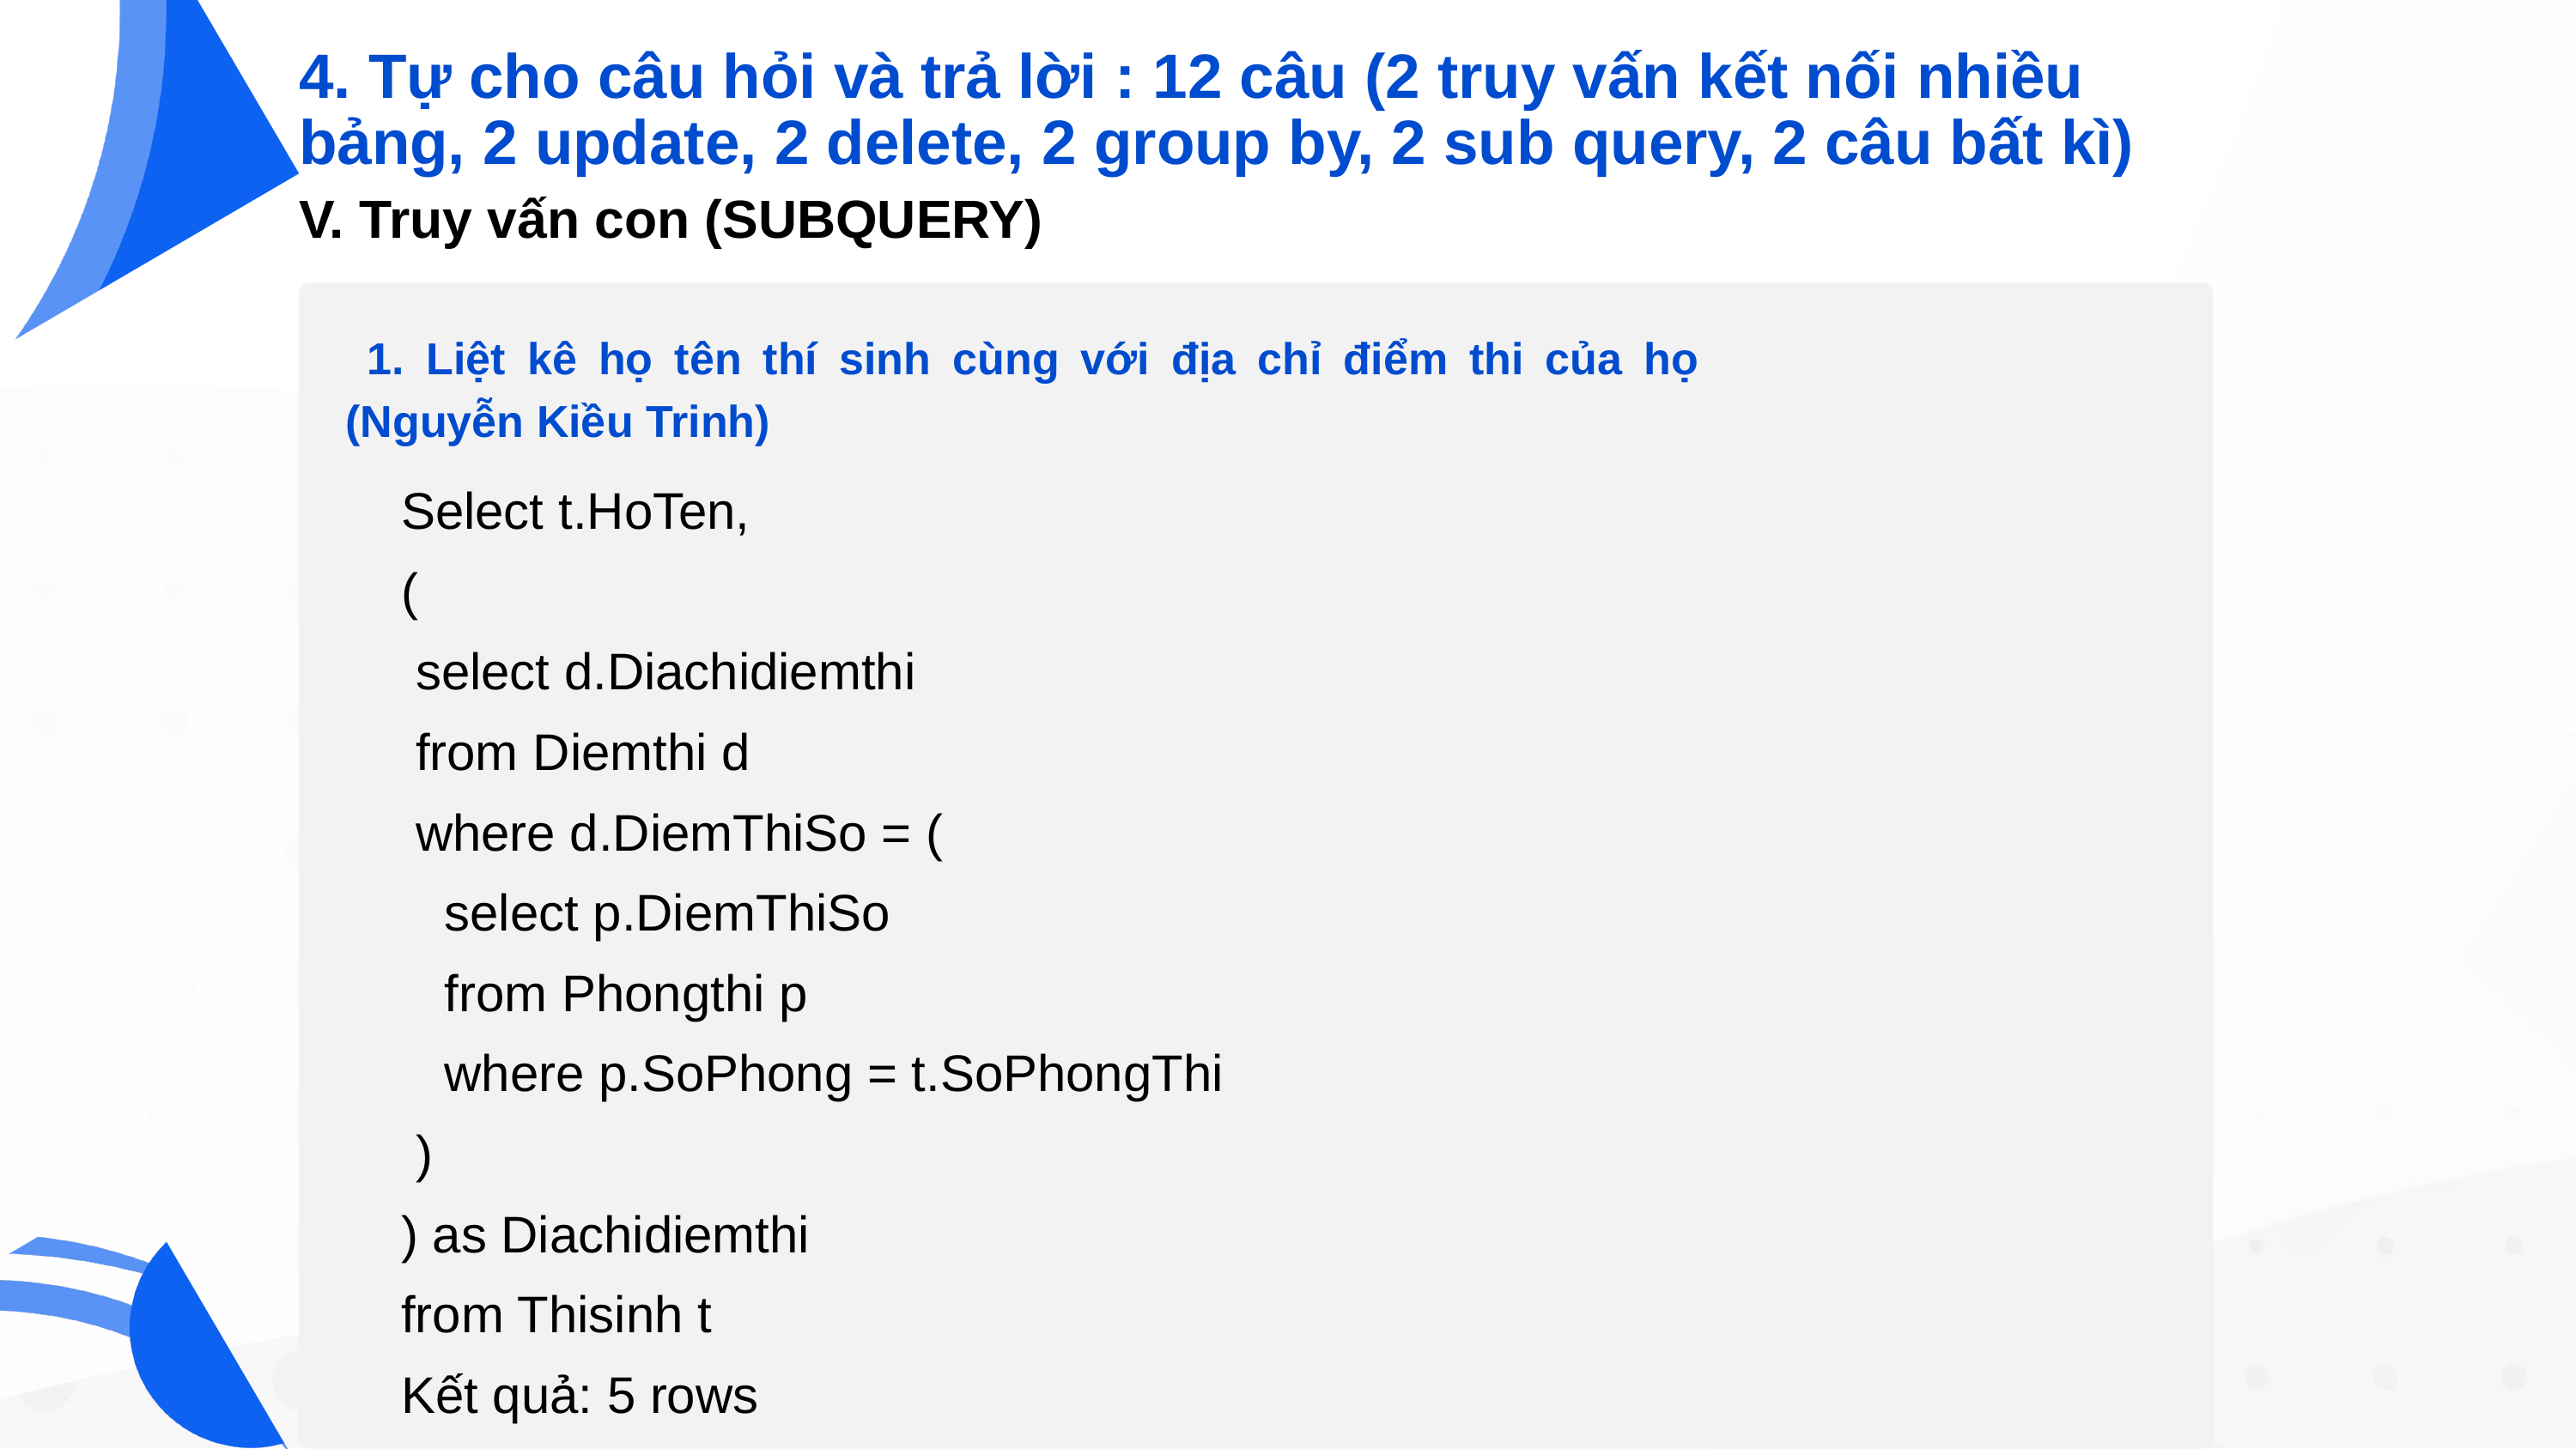

4. Tự cho câu hỏi và trả lời : 12 câu (2 truy vấn kết nối nhiều bảng, 2 update, 2 delete, 2 group by, 2 sub query, 2 câu bất kì)
V. Truy vấn con (SUBQUERY)

 1. Liệt kê họ tên thí sinh cùng với địa chỉ điểm thi của họ (Nguyễn Kiều Trinh)

Select t.HoTen,
(
 select d.Diachidiemthi
 from Diemthi d
 where d.DiemThiSo = (
   select p.DiemThiSo
   from Phongthi p
   where p.SoPhong = t.SoPhongThi
 )
) as Diachidiemthi
from Thisinh t
Kết quả: 5 rows